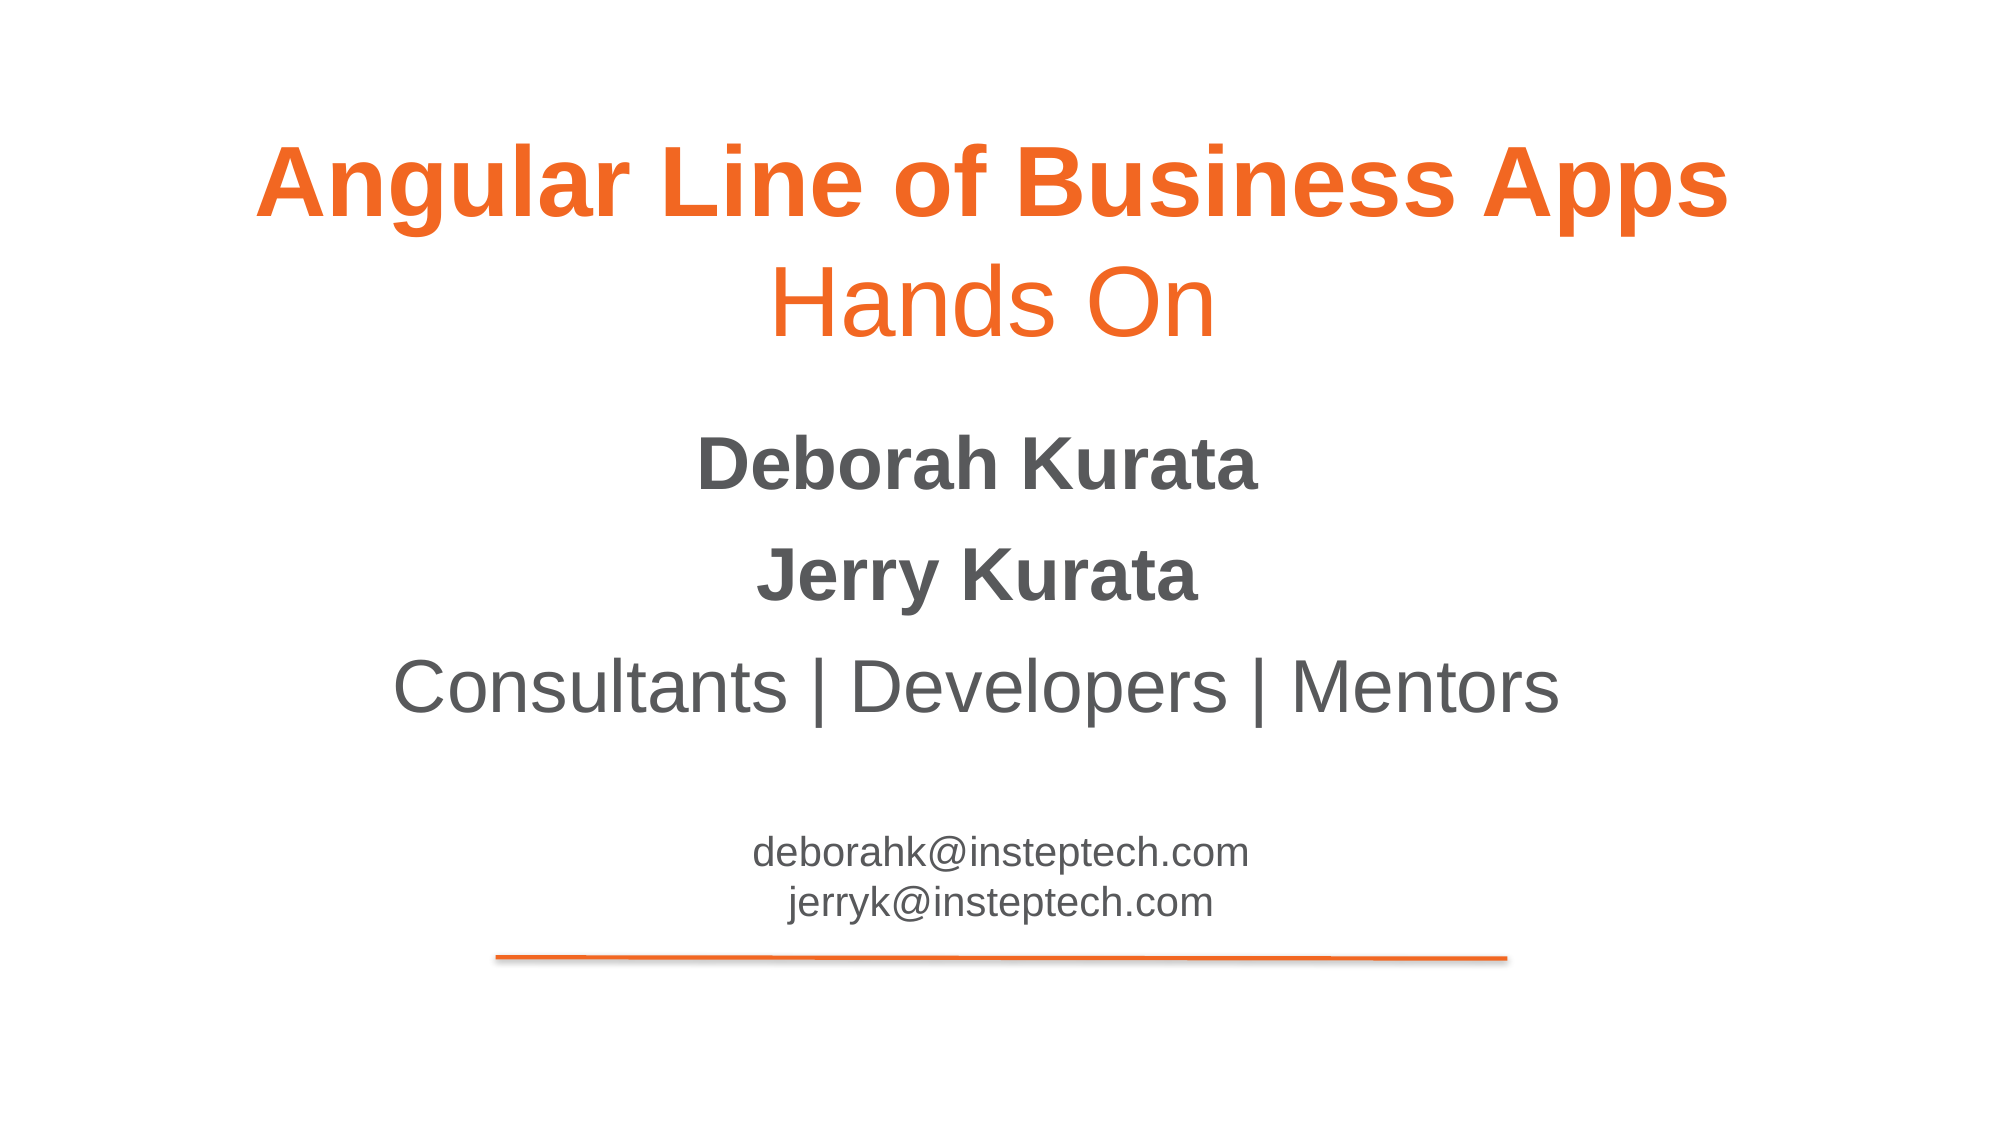

# Angular Line of Business Apps Hands On
Deborah Kurata
Jerry Kurata
Consultants | Developers | Mentors
deborahk@insteptech.com
jerryk@insteptech.com